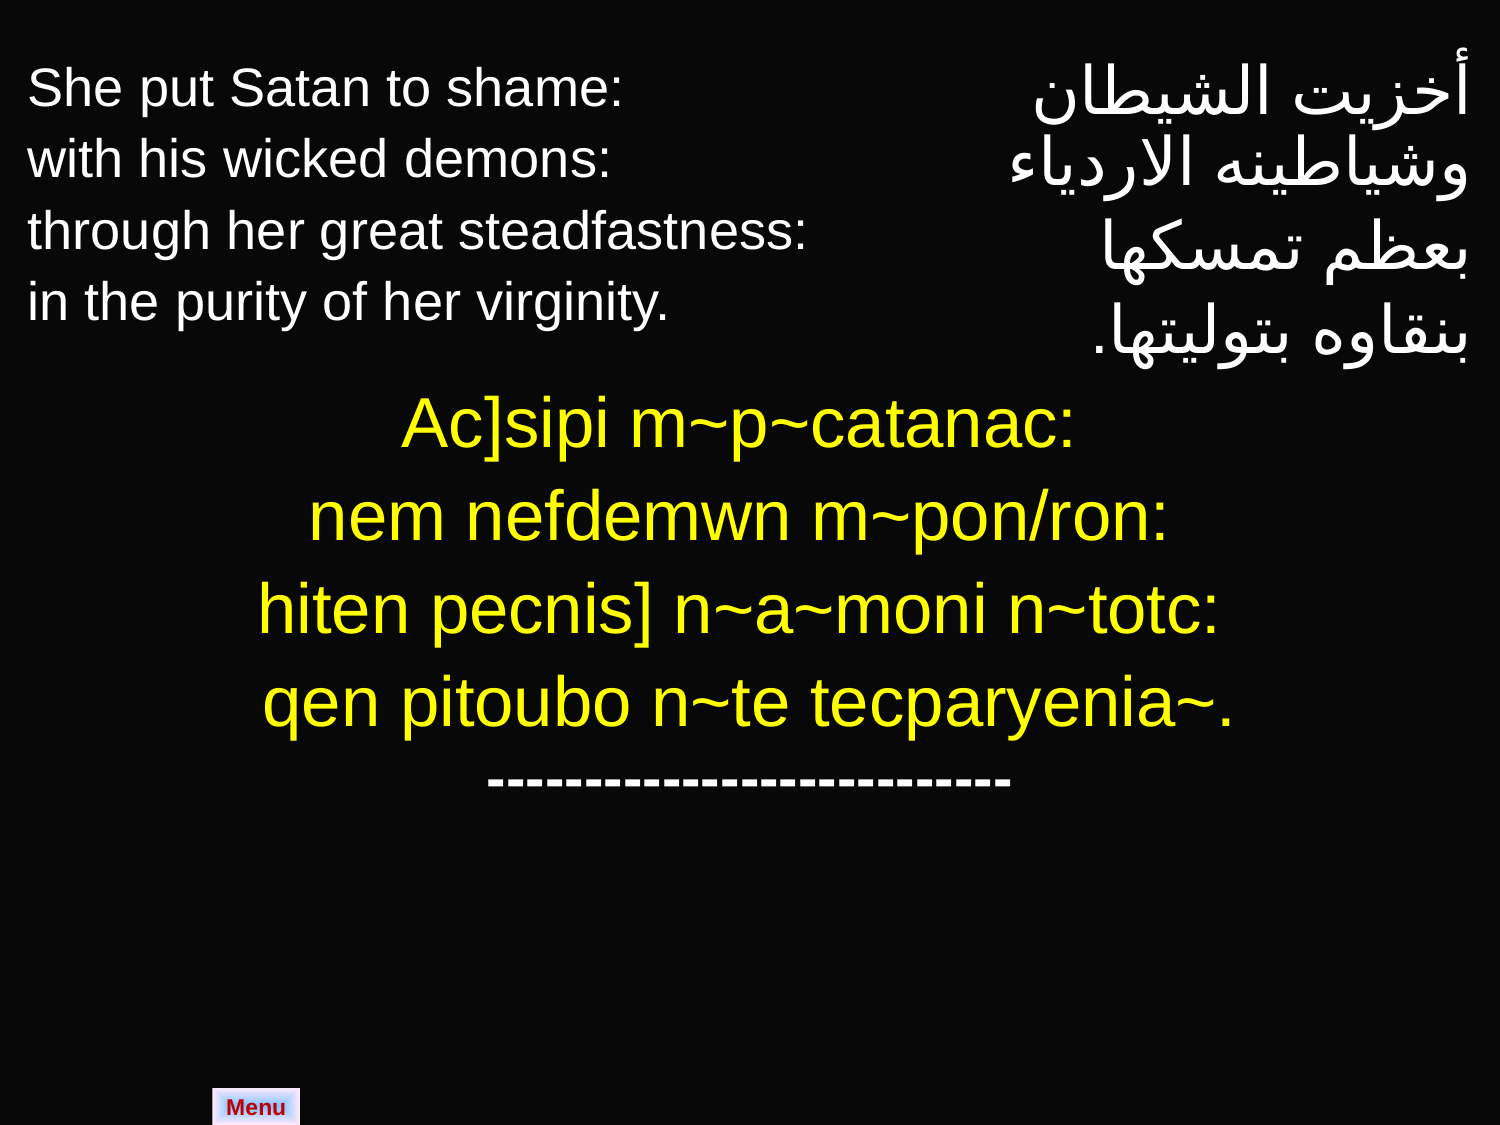

| She put Satan to shame: with his wicked demons: through her great steadfastness: in the purity of her virginity. | أخزيت الشيطان وشياطينه الاردياء بعظم تمسكها بنقاوه بتوليتها. |
| --- | --- |
| Ac]sipi m~p~catanac: nem nefdemwn m~pon/ron: hiten pecnis] n~a~moni n~totc: qen pitoubo n~te tecparyenia~. |  |
| --------------------------- |  |
Menu